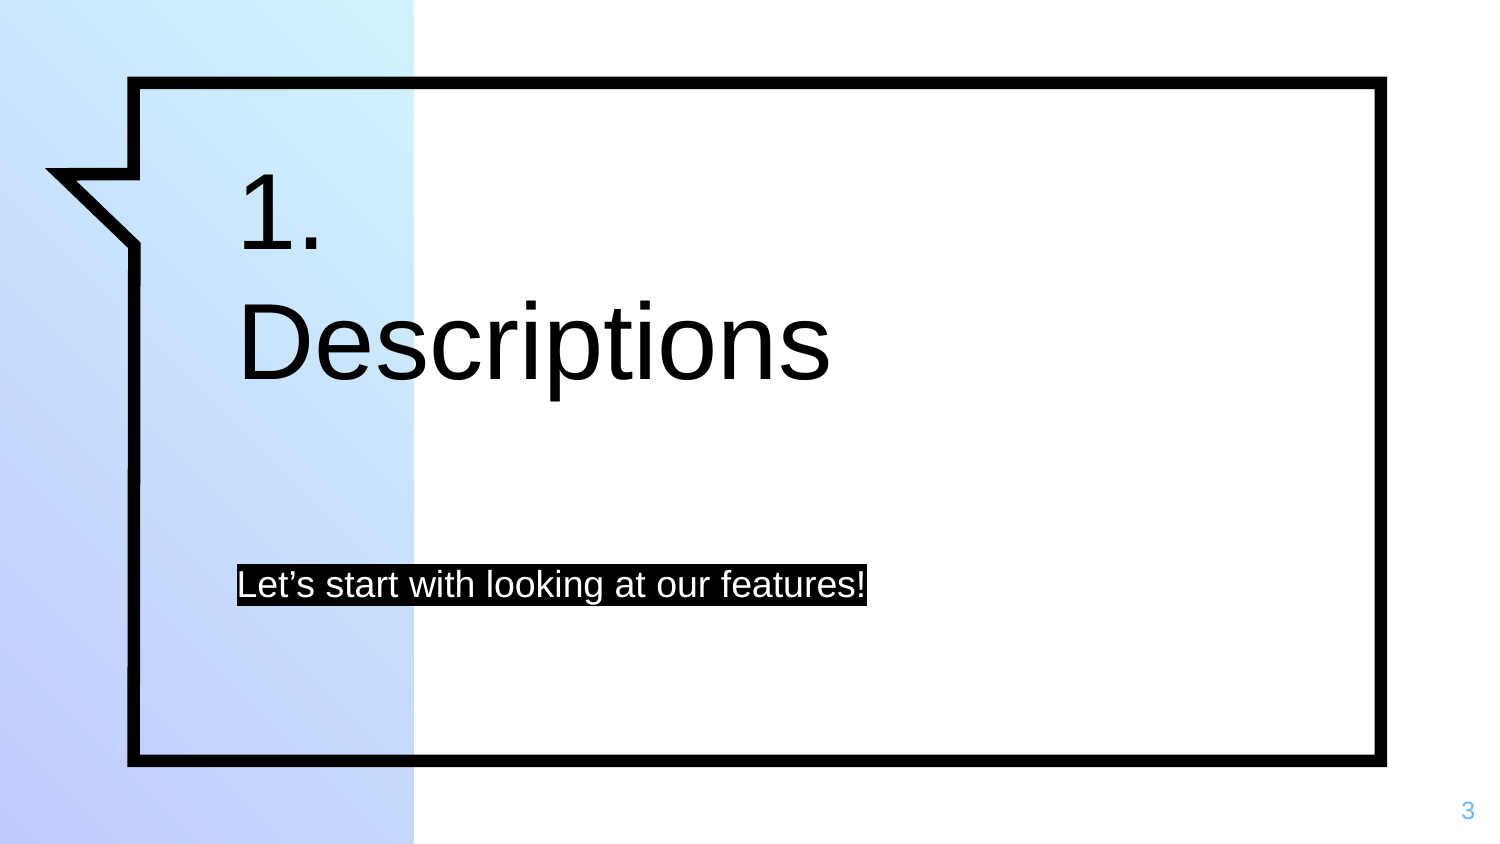

# 1.
Descriptions
Let’s start with looking at our features!
3